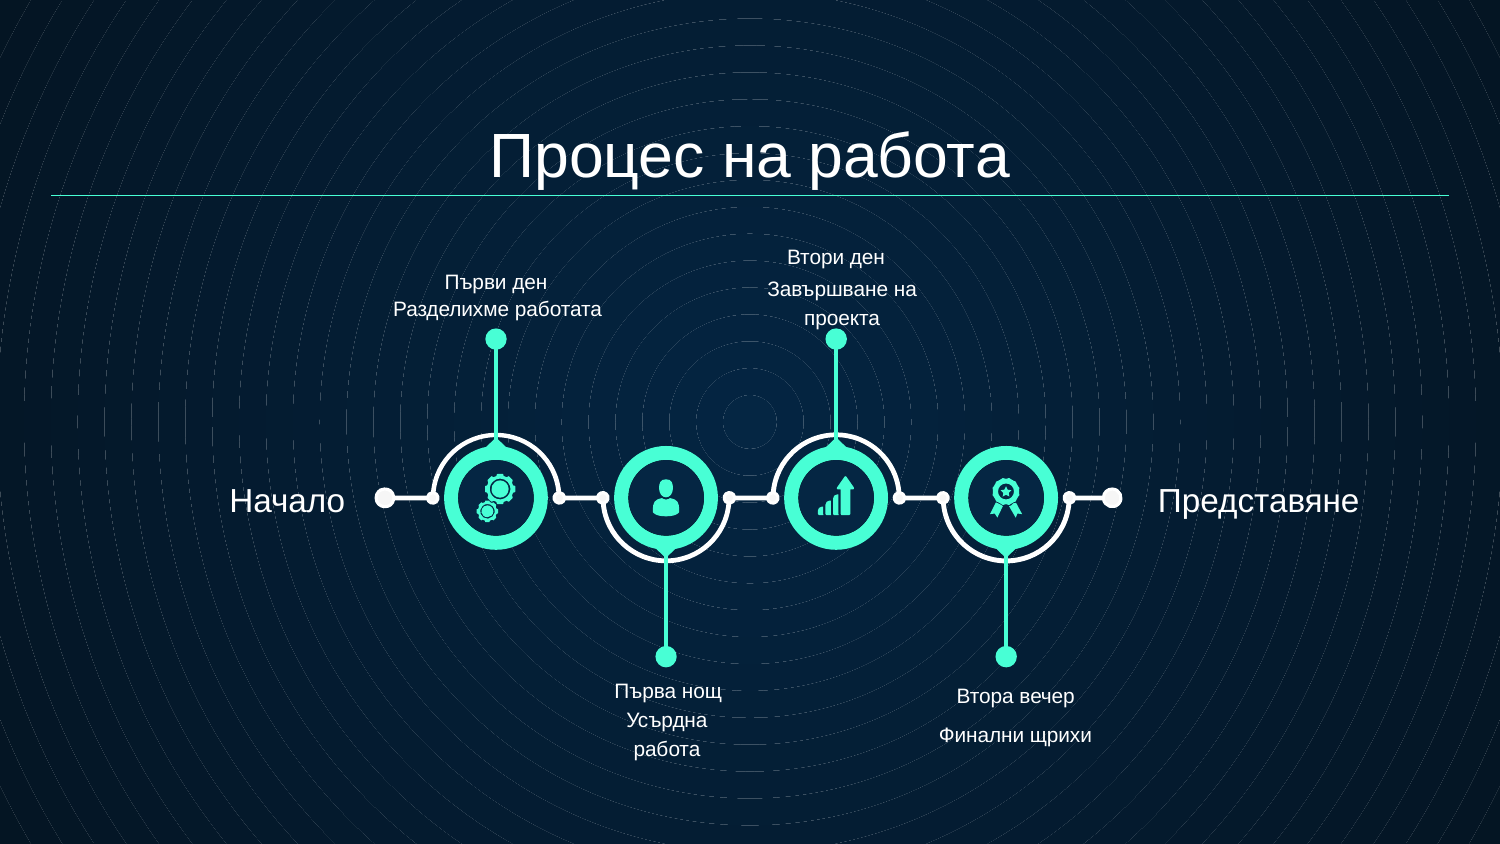

# Процес на работа
Втори ден
Първи ден
Завършване на проекта
Разделихме работата

Начало
Представяне

Първа нощ
Втора вечер
Усърдна работа
Финални щрихи